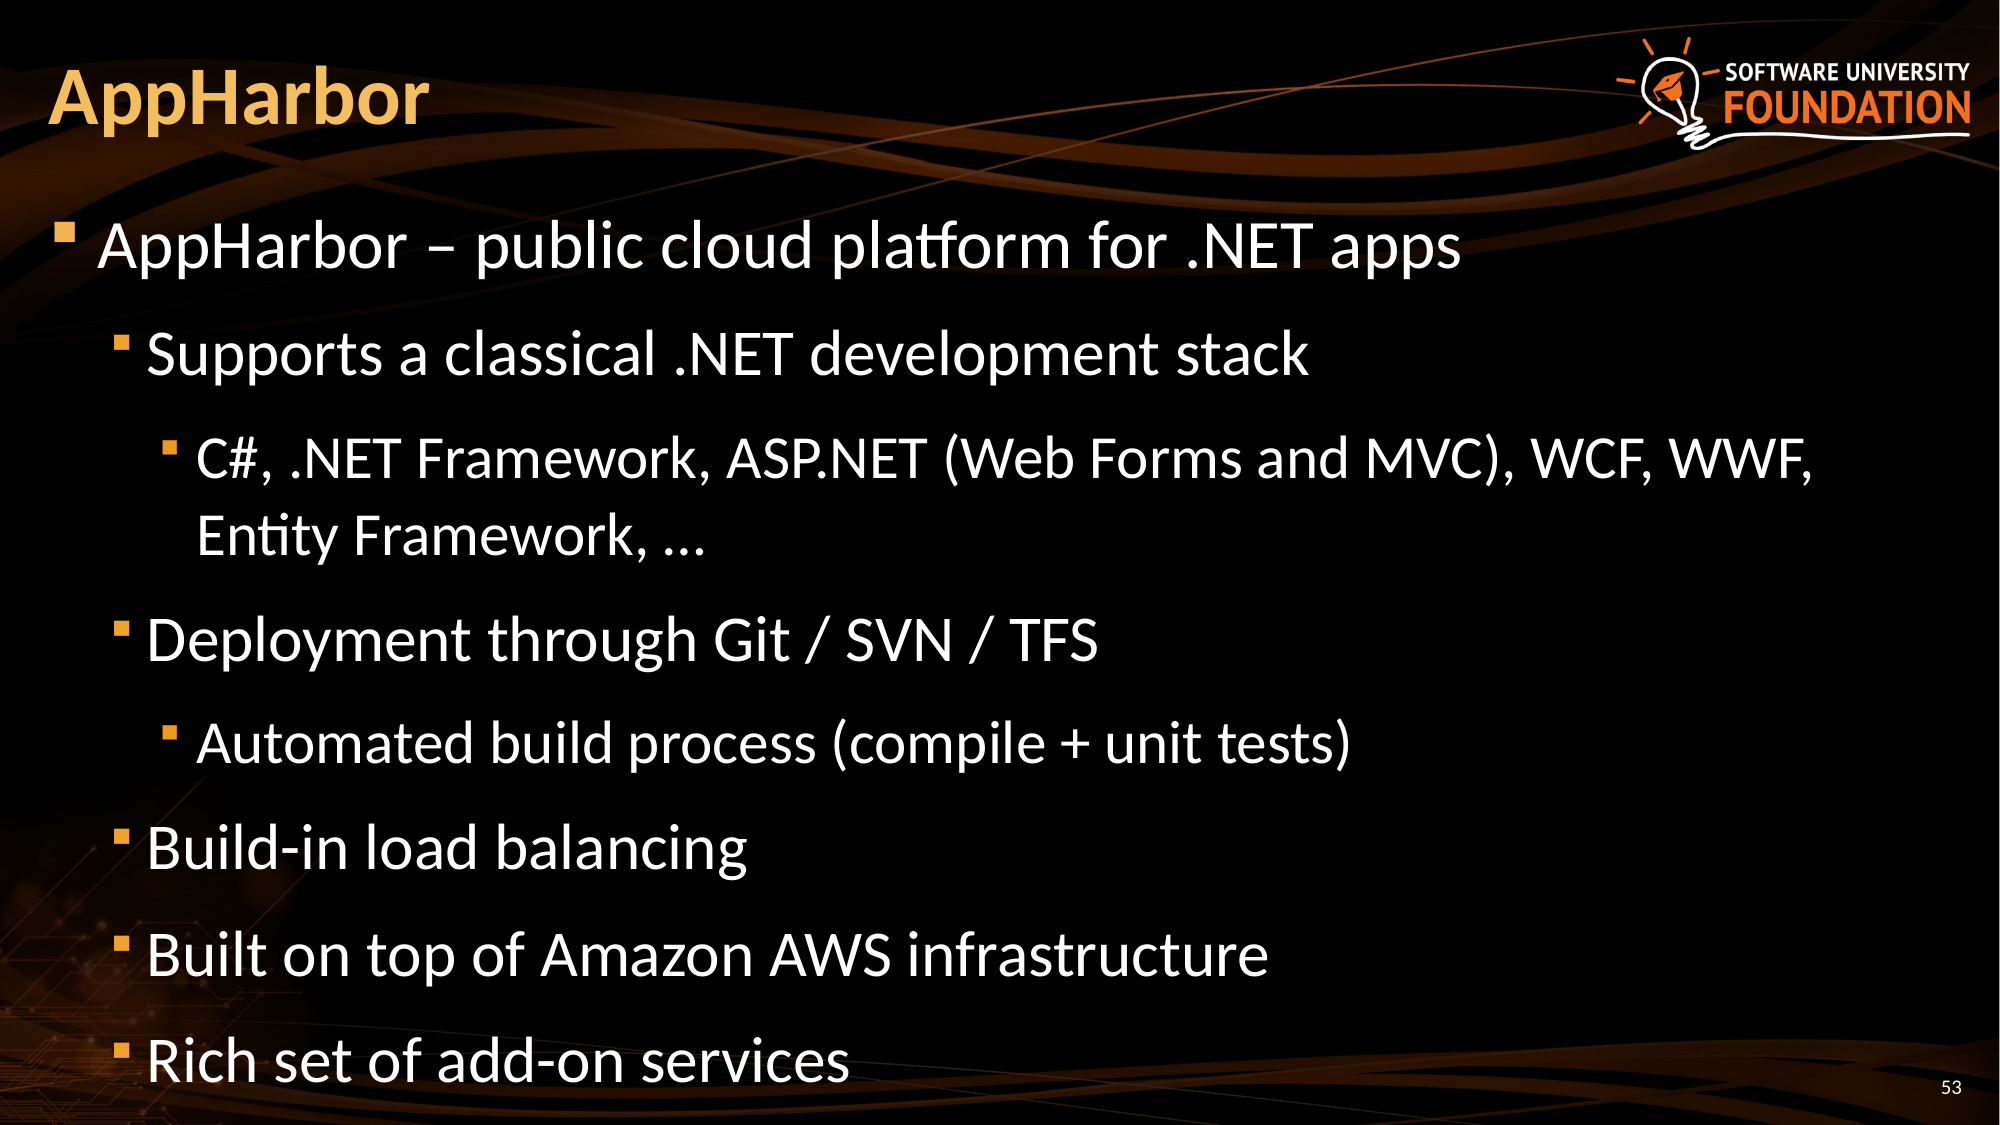

# AppHarbor
AppHarbor – public cloud platform for .NET apps
Supports a classical .NET development stack
C#, .NET Framework, ASP.NET (Web Forms and MVC), WCF, WWF, Entity Framework, …
Deployment through Git / SVN / TFS
Automated build process (compile + unit tests)
Build-in load balancing
Built on top of Amazon AWS infrastructure
Rich set of add-on services
53